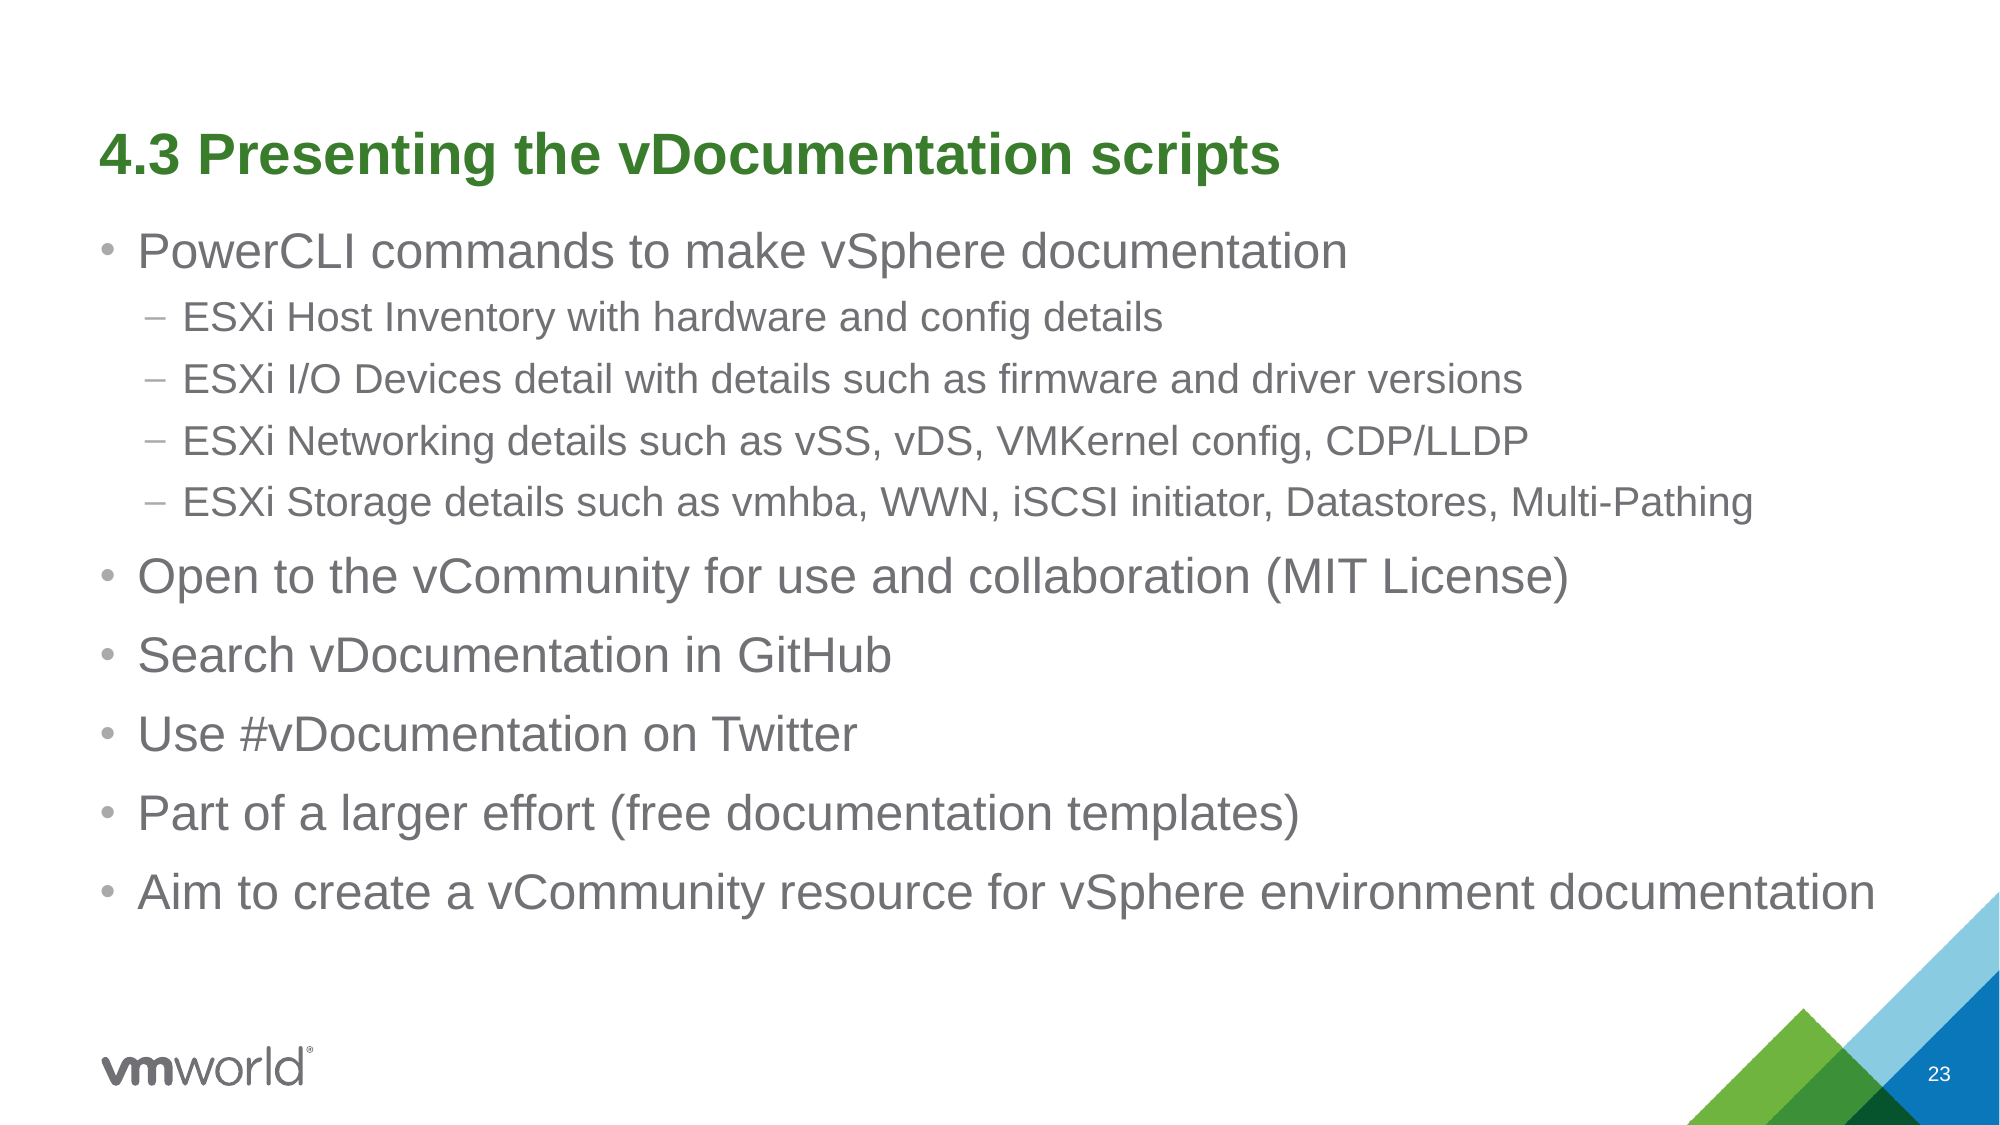

# 4.3 Presenting the vDocumentation scripts
PowerCLI commands to make vSphere documentation
ESXi Host Inventory with hardware and config details
ESXi I/O Devices detail with details such as firmware and driver versions
ESXi Networking details such as vSS, vDS, VMKernel config, CDP/LLDP
ESXi Storage details such as vmhba, WWN, iSCSI initiator, Datastores, Multi-Pathing
Open to the vCommunity for use and collaboration (MIT License)
Search vDocumentation in GitHub
Use #vDocumentation on Twitter
Part of a larger effort (free documentation templates)
Aim to create a vCommunity resource for vSphere environment documentation

23